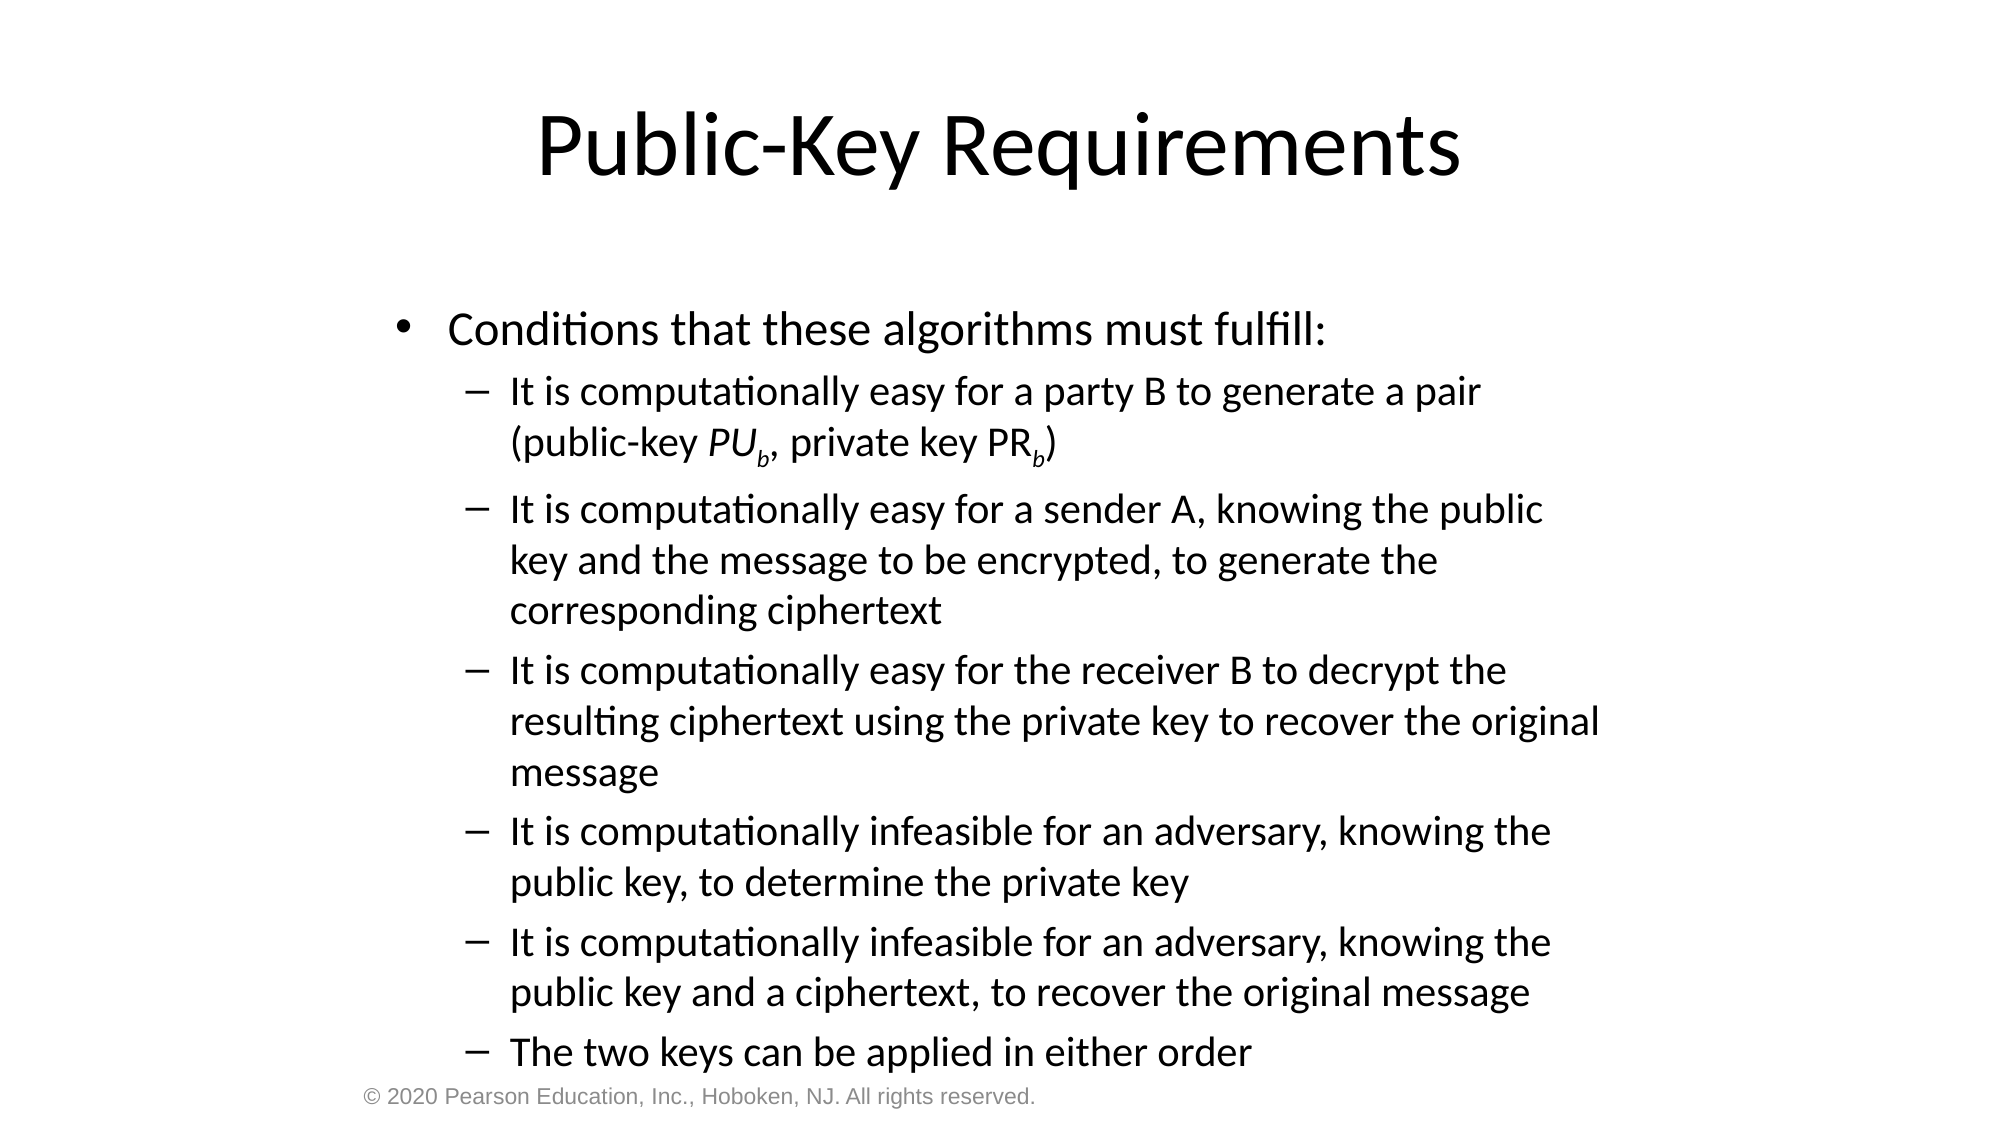

# Public-Key Requirements
Conditions that these algorithms must fulfill:
It is computationally easy for a party B to generate a pair (public-key PUb, private key PRb)
It is computationally easy for a sender A, knowing the public key and the message to be encrypted, to generate the corresponding ciphertext
It is computationally easy for the receiver B to decrypt the resulting ciphertext using the private key to recover the original message
It is computationally infeasible for an adversary, knowing the public key, to determine the private key
It is computationally infeasible for an adversary, knowing the public key and a ciphertext, to recover the original message
The two keys can be applied in either order
© 2020 Pearson Education, Inc., Hoboken, NJ. All rights reserved.